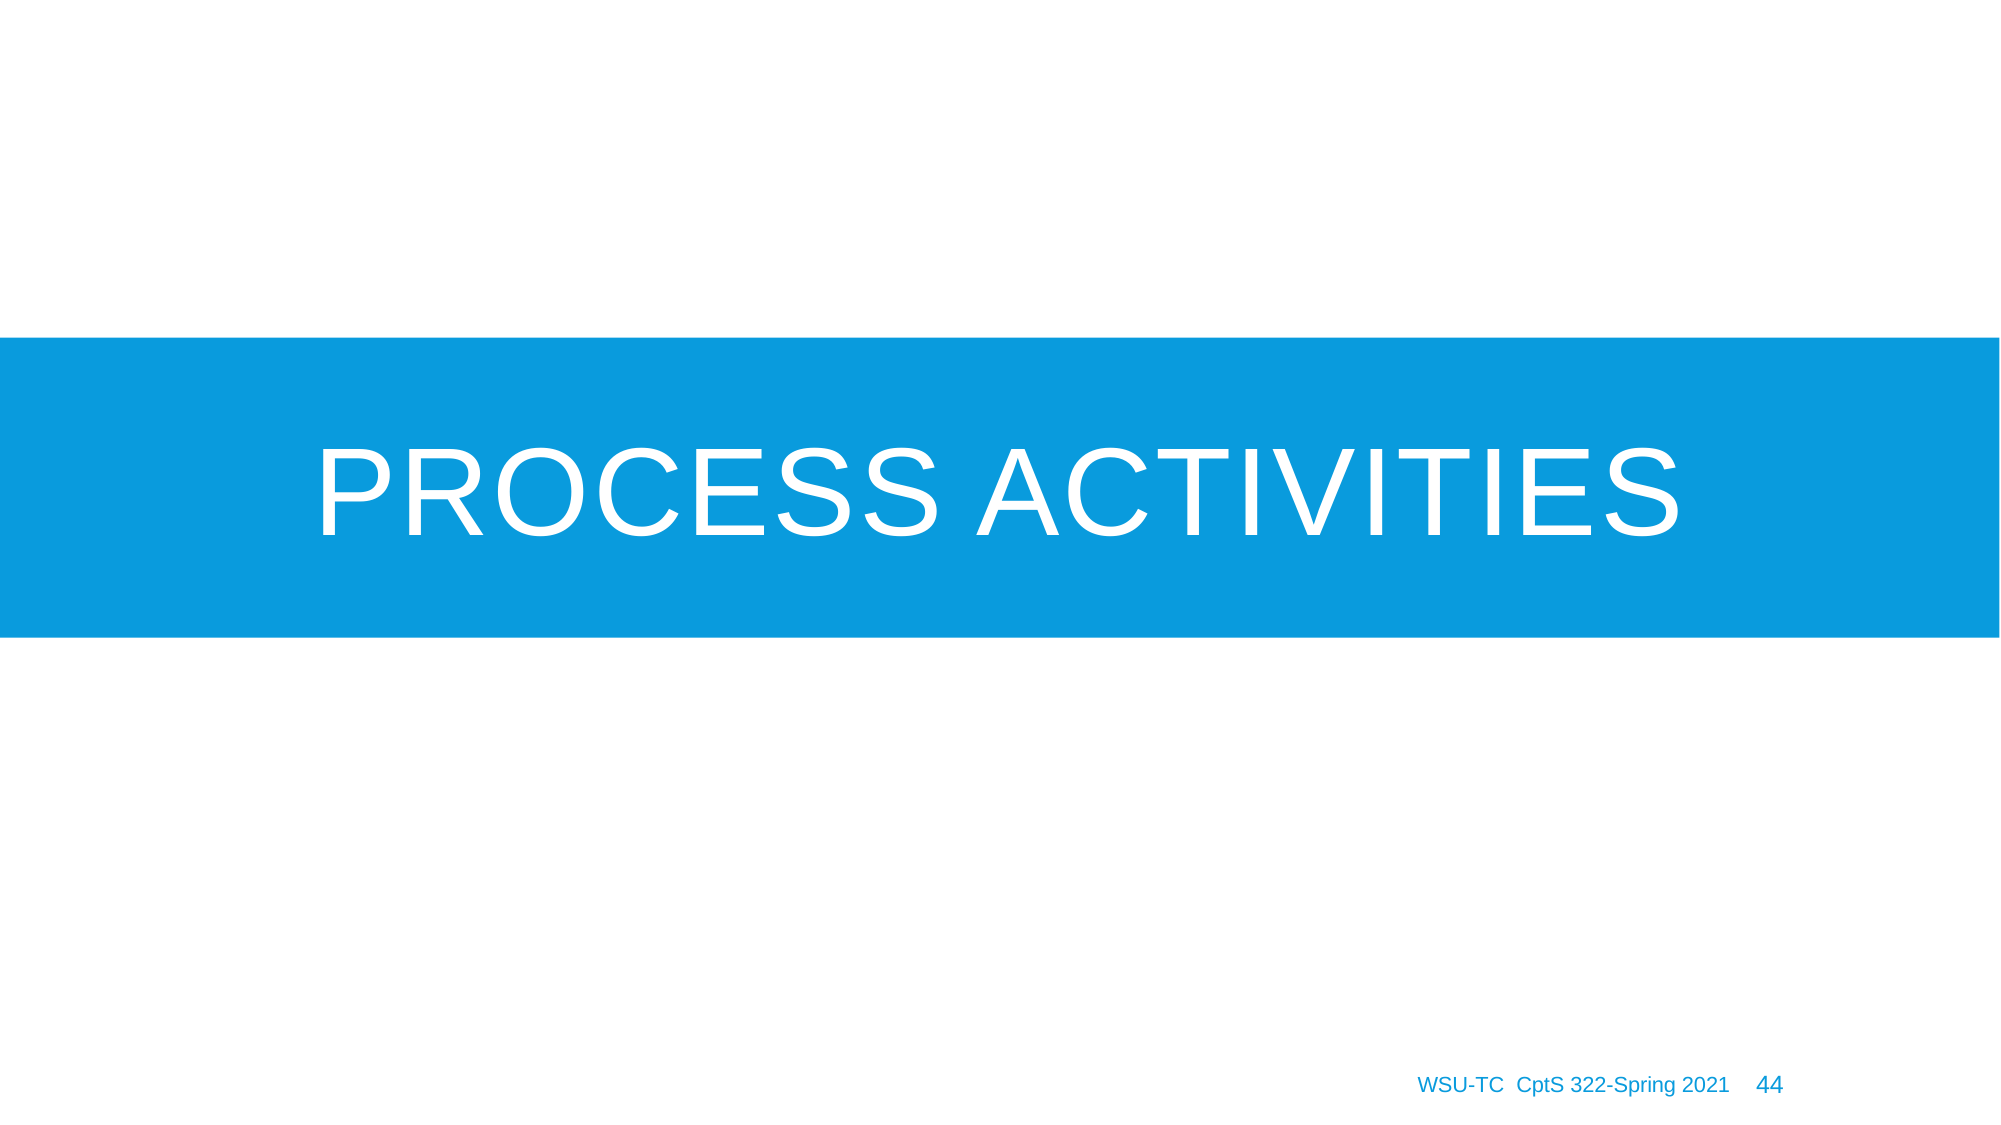

# Process Activities

WSU-TC  CptS 322-Spring 2021
44